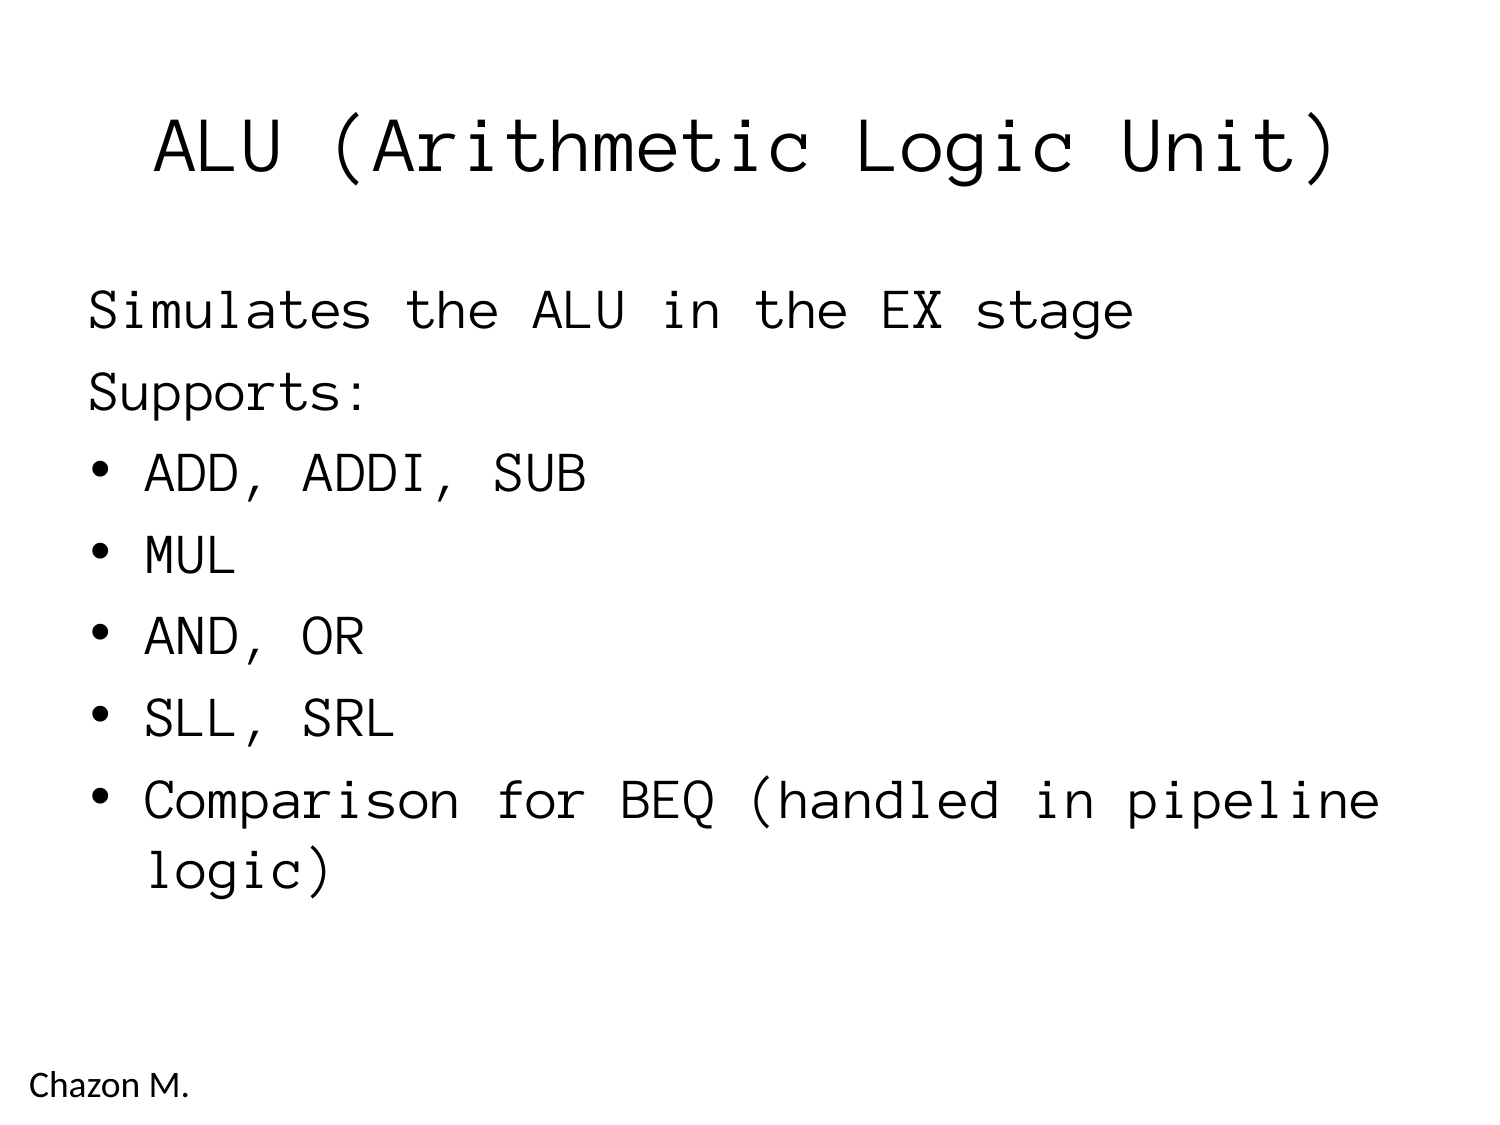

# ALU (Arithmetic Logic Unit)
Simulates the ALU in the EX stage
Supports:
ADD, ADDI, SUB
MUL
AND, OR
SLL, SRL
Comparison for BEQ (handled in pipeline logic)

Chazon M.